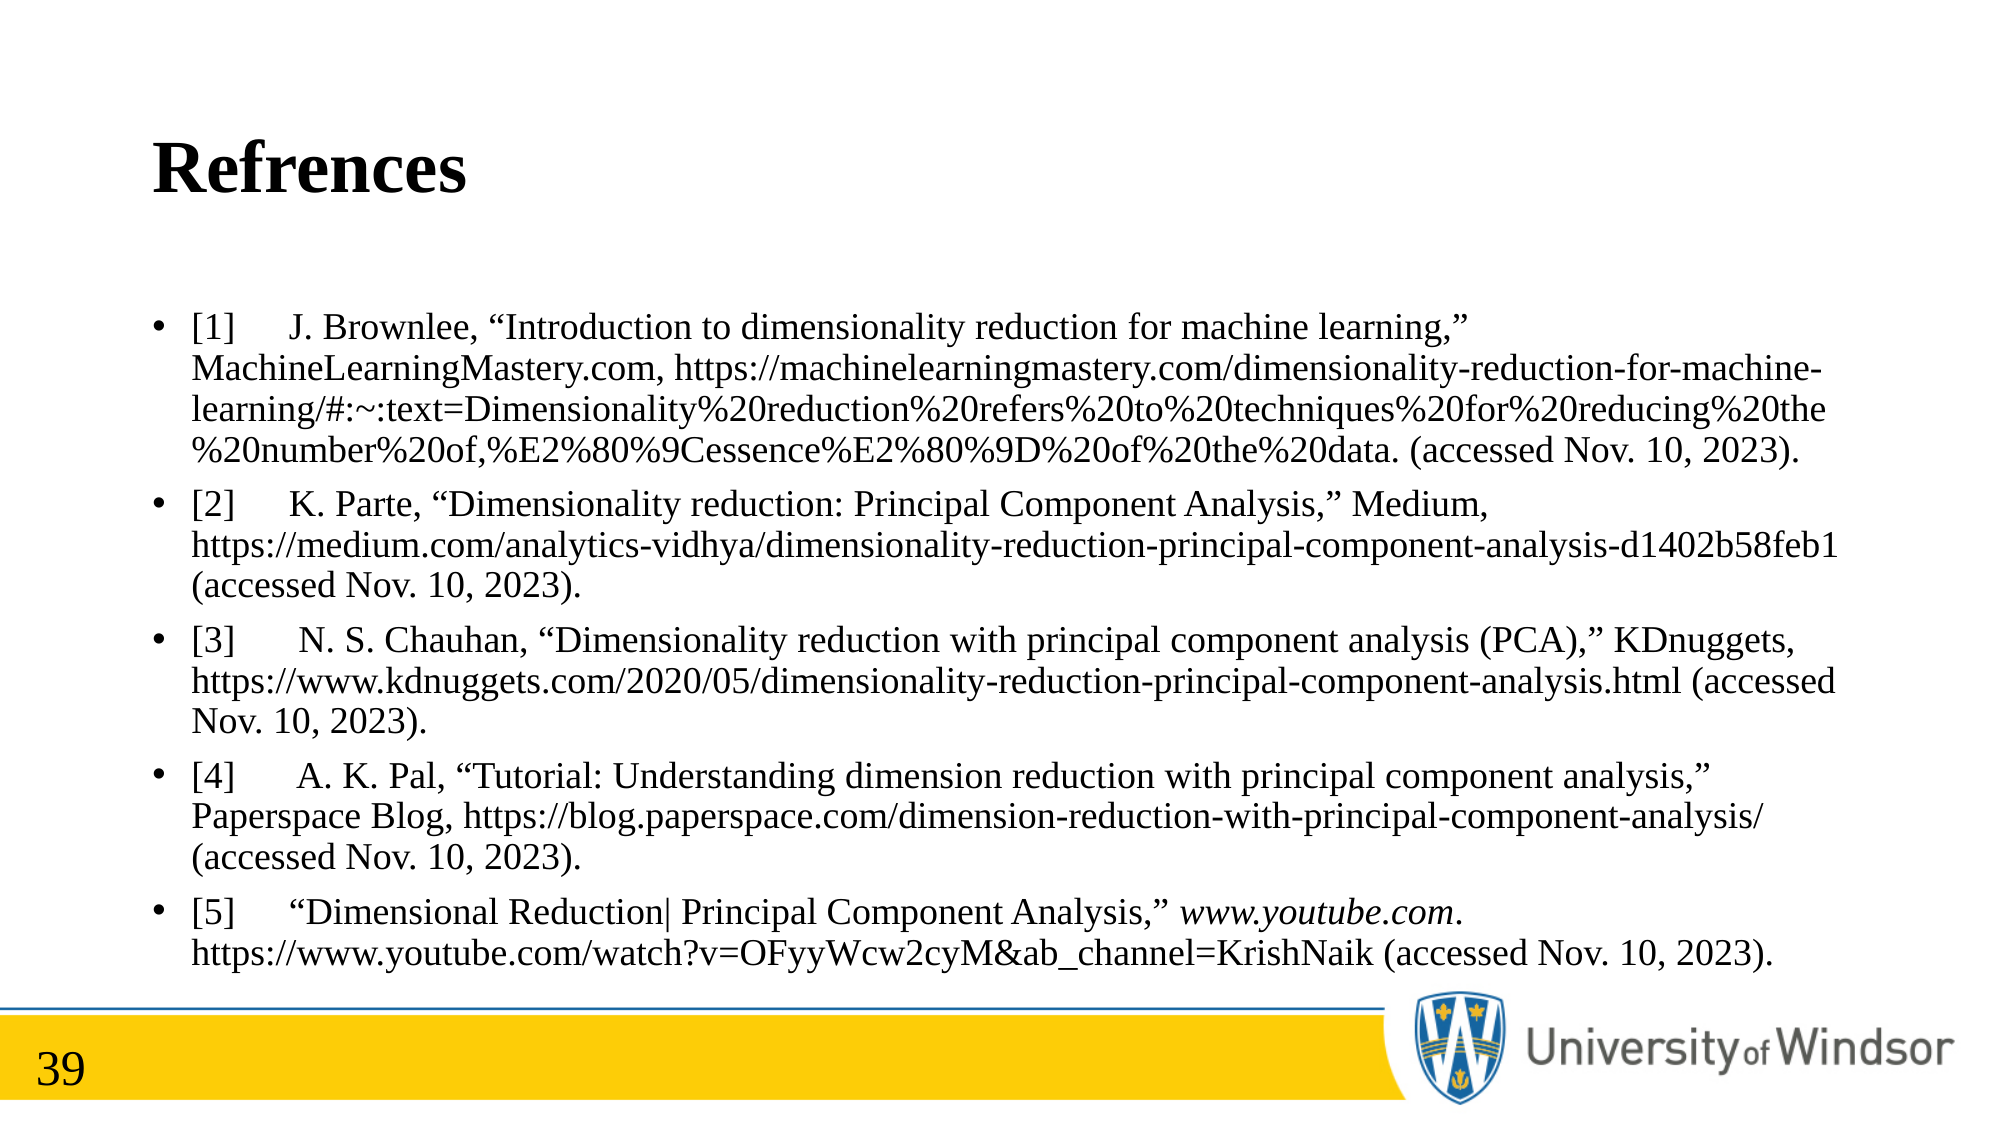

# Refrences
[1] 	J. Brownlee, “Introduction to dimensionality reduction for machine learning,” MachineLearningMastery.com, https://machinelearningmastery.com/dimensionality-reduction-for-machine-learning/#:~:text=Dimensionality%20reduction%20refers%20to%20techniques%20for%20reducing%20the%20number%20of,%E2%80%9Cessence%E2%80%9D%20of%20the%20data. (accessed Nov. 10, 2023).
[2] 	K. Parte, “Dimensionality reduction: Principal Component Analysis,” Medium, https://medium.com/analytics-vidhya/dimensionality-reduction-principal-component-analysis-d1402b58feb1 (accessed Nov. 10, 2023).
[3]	 N. S. Chauhan, “Dimensionality reduction with principal component analysis (PCA),” KDnuggets, https://www.kdnuggets.com/2020/05/dimensionality-reduction-principal-component-analysis.html (accessed Nov. 10, 2023).
[4] 	 A. K. Pal, “Tutorial: Understanding dimension reduction with principal component analysis,” Paperspace Blog, https://blog.paperspace.com/dimension-reduction-with-principal-component-analysis/ (accessed Nov. 10, 2023).
[5]	“Dimensional Reduction| Principal Component Analysis,” www.youtube.com. https://www.youtube.com/watch?v=OFyyWcw2cyM&ab_channel=KrishNaik (accessed Nov. 10, 2023).
39